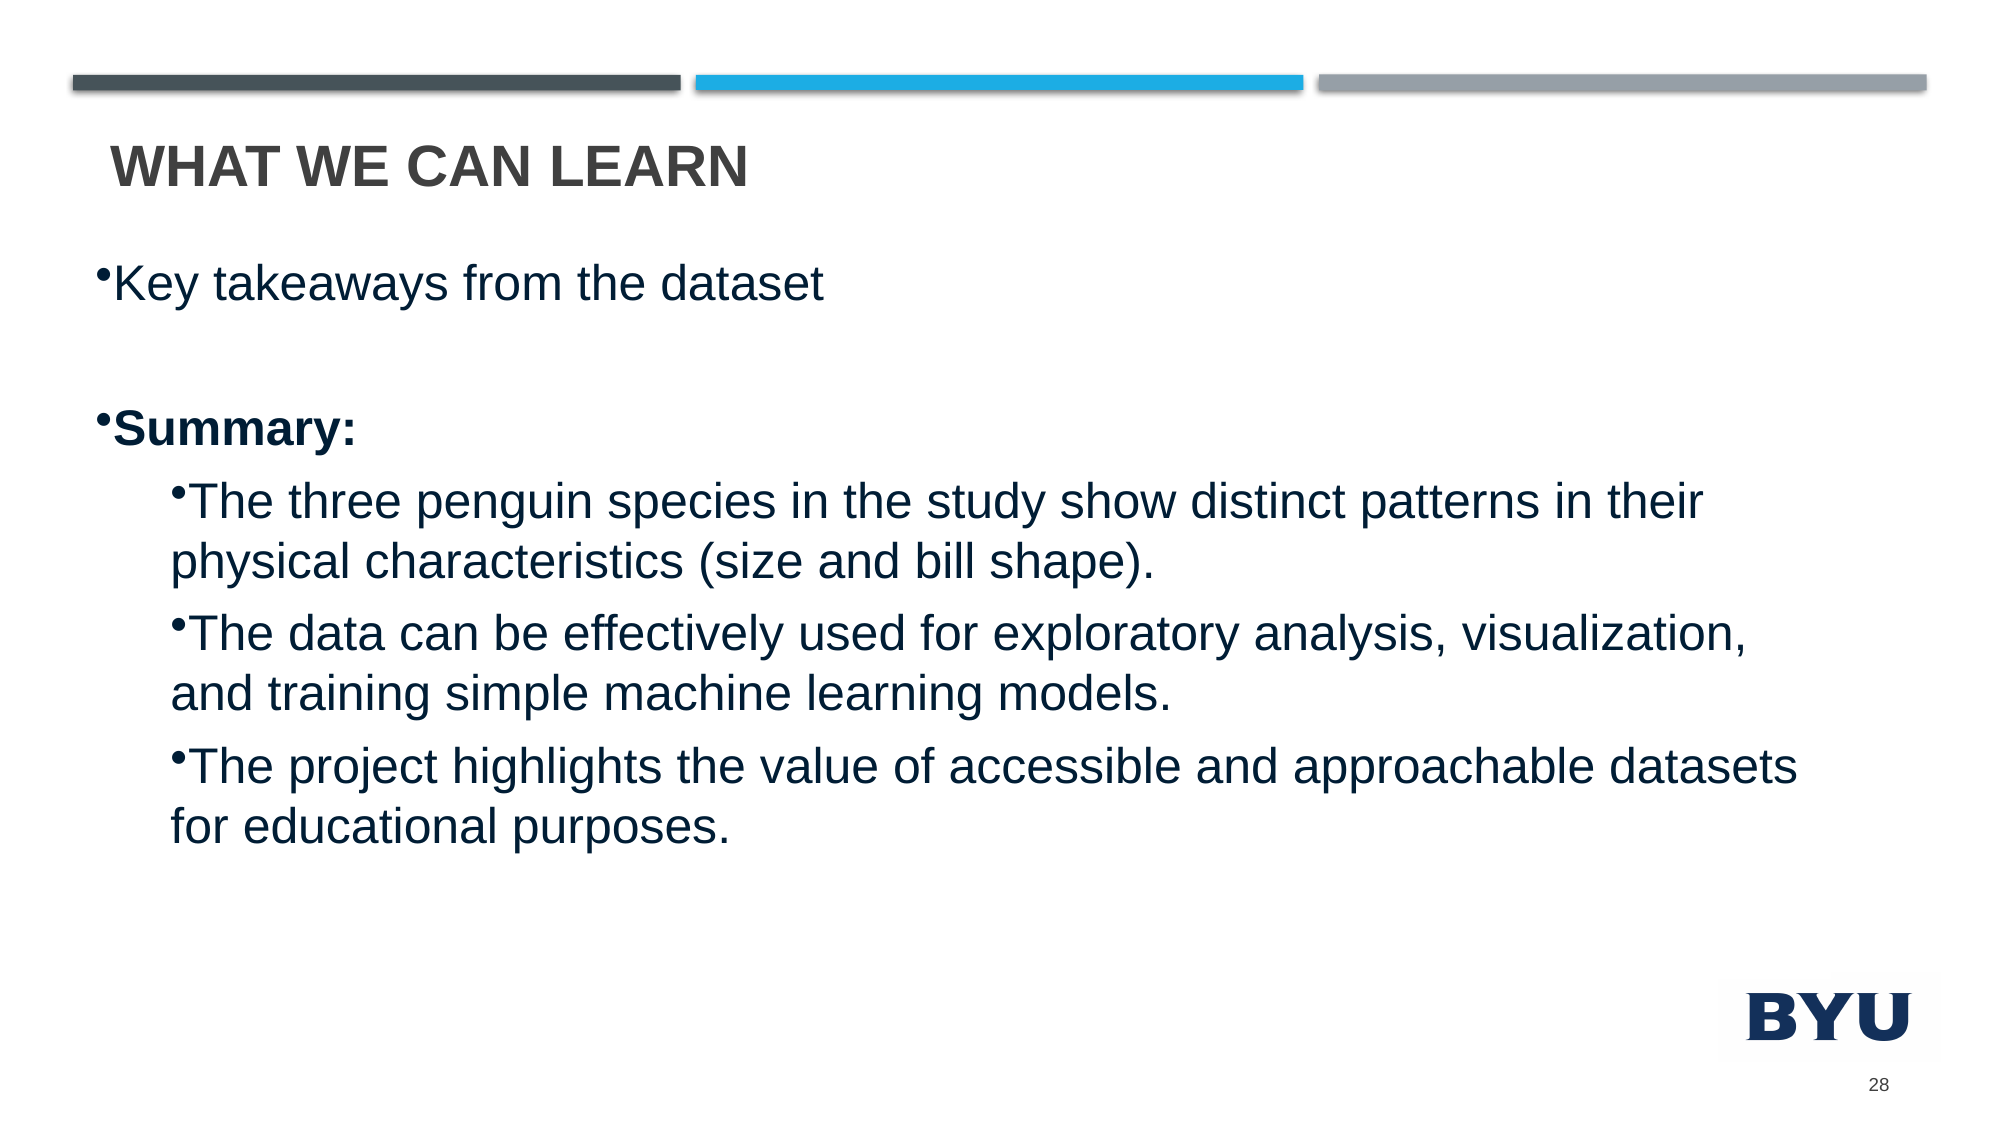

# What we Can Learn
Key takeaways from the dataset

Summary:
The three penguin species in the study show distinct patterns in their physical characteristics (size and bill shape).
The data can be effectively used for exploratory analysis, visualization, and training simple machine learning models.
The project highlights the value of accessible and approachable datasets for educational purposes.

28